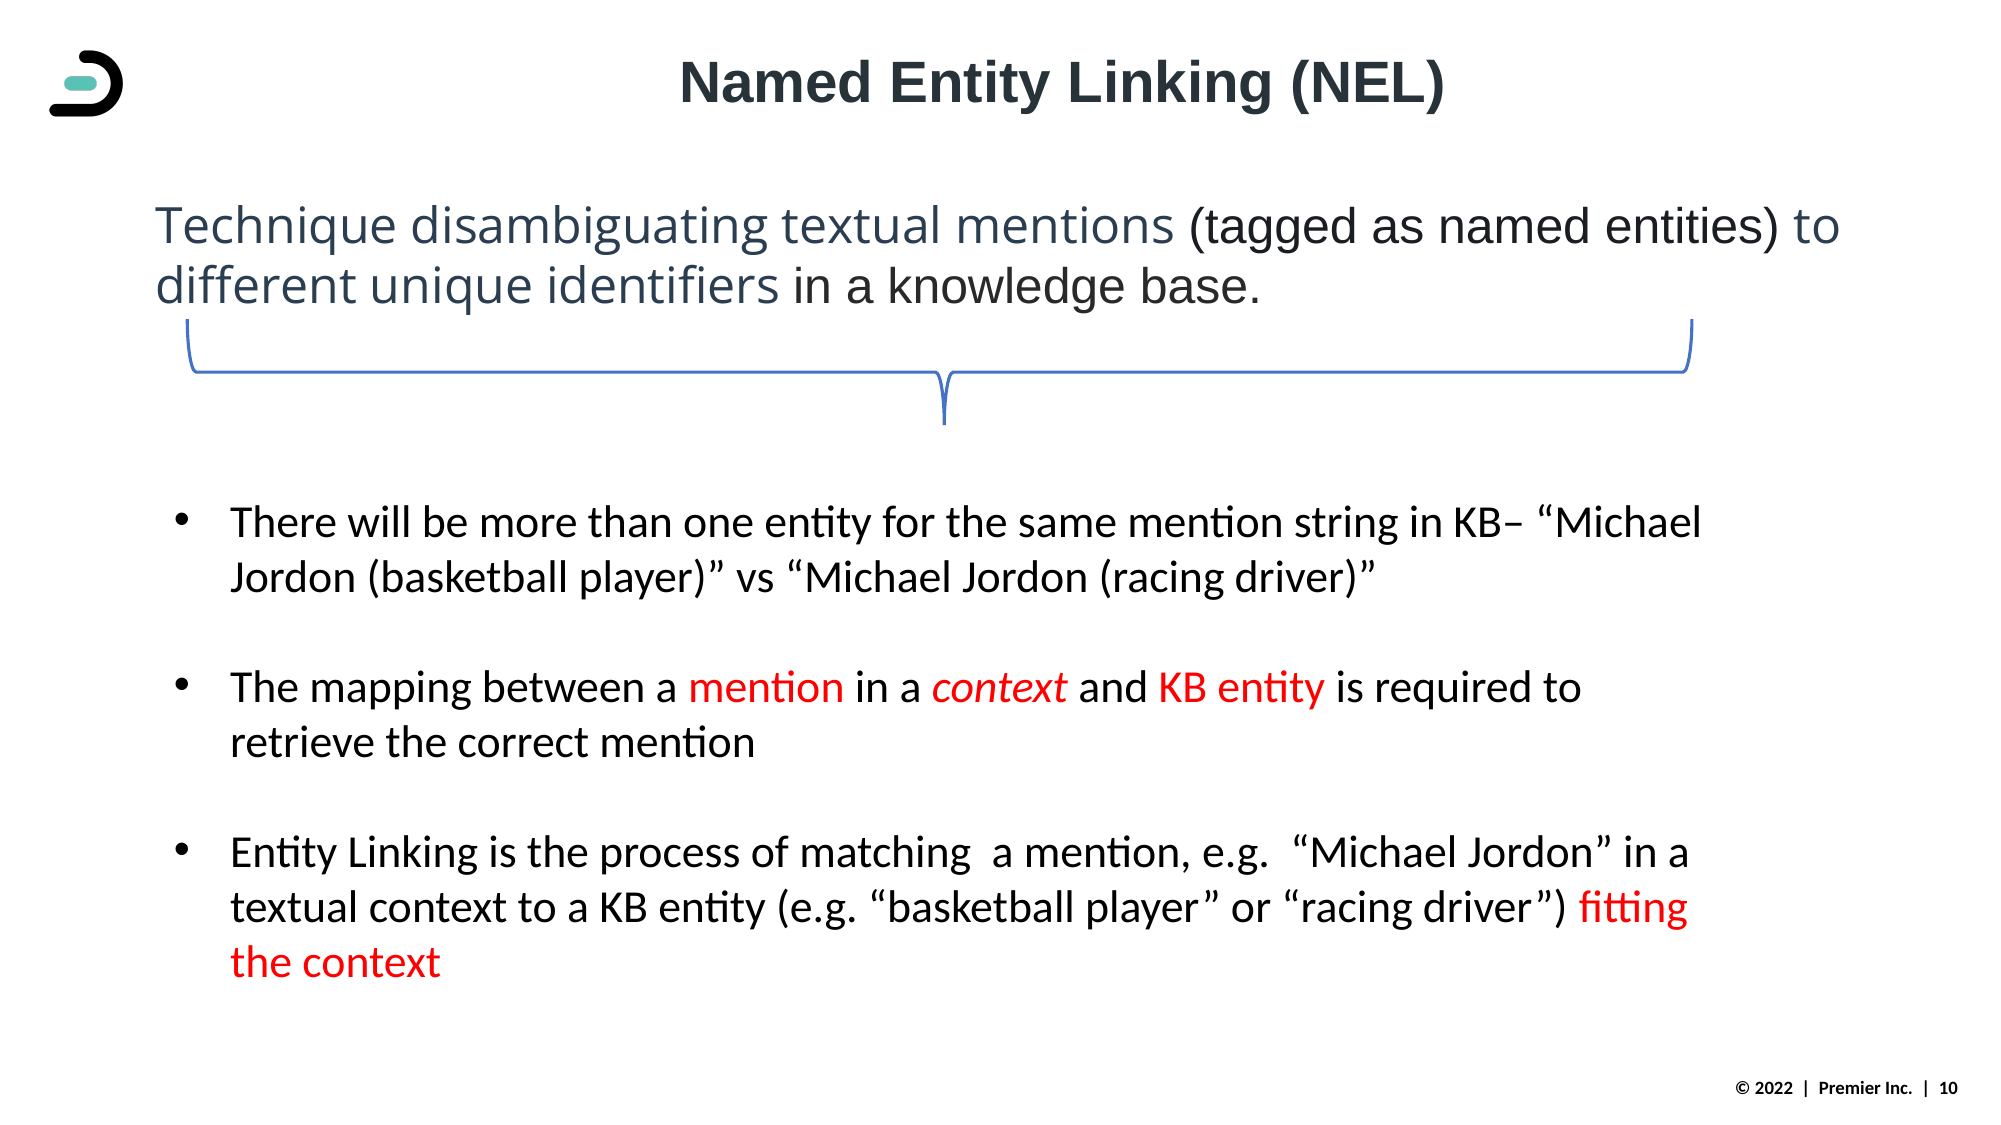

# Named Entity Linking (NEL)
Technique disambiguating textual mentions (tagged as named entities) to different unique identifiers in a knowledge base.
There will be more than one entity for the same mention string in KB– “Michael Jordon (basketball player)” vs “Michael Jordon (racing driver)”

The mapping between a mention in a context and KB entity is required to retrieve the correct mention

Entity Linking is the process of matching  a mention, e.g.  “Michael Jordon” in a textual context to a KB entity (e.g. “basketball player” or “racing driver”) fitting the context